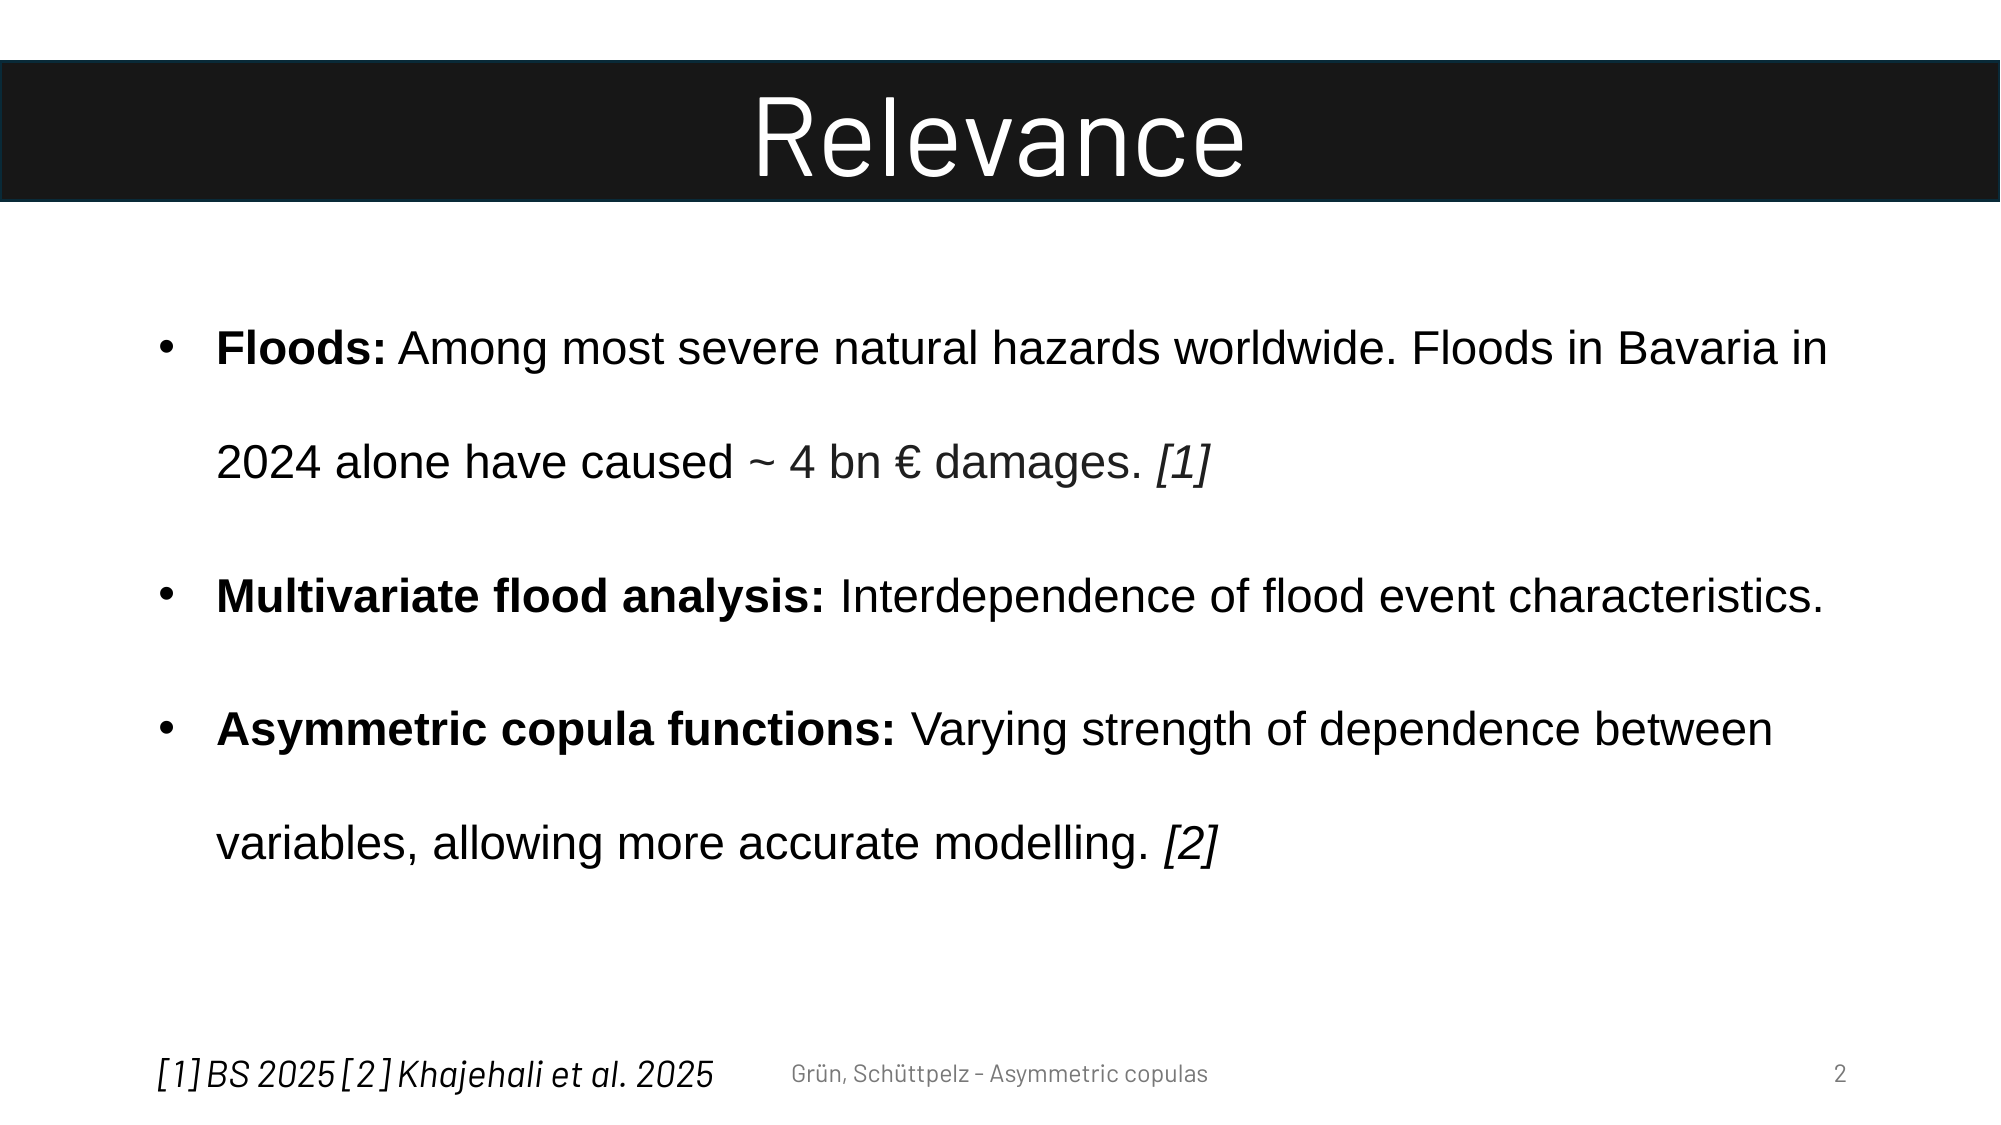

Relevance
Floods: Among most severe natural hazards worldwide. Floods in Bavaria in 2024 alone have caused ~ 4 bn € damages. [1]
Multivariate flood analysis: Interdependence of flood event characteristics.
Asymmetric copula functions: Varying strength of dependence between variables, allowing more accurate modelling. [2]
[1] BS 2025 [2] Khajehali et al. 2025
Grün, Schüttpelz - Asymmetric copulas
2